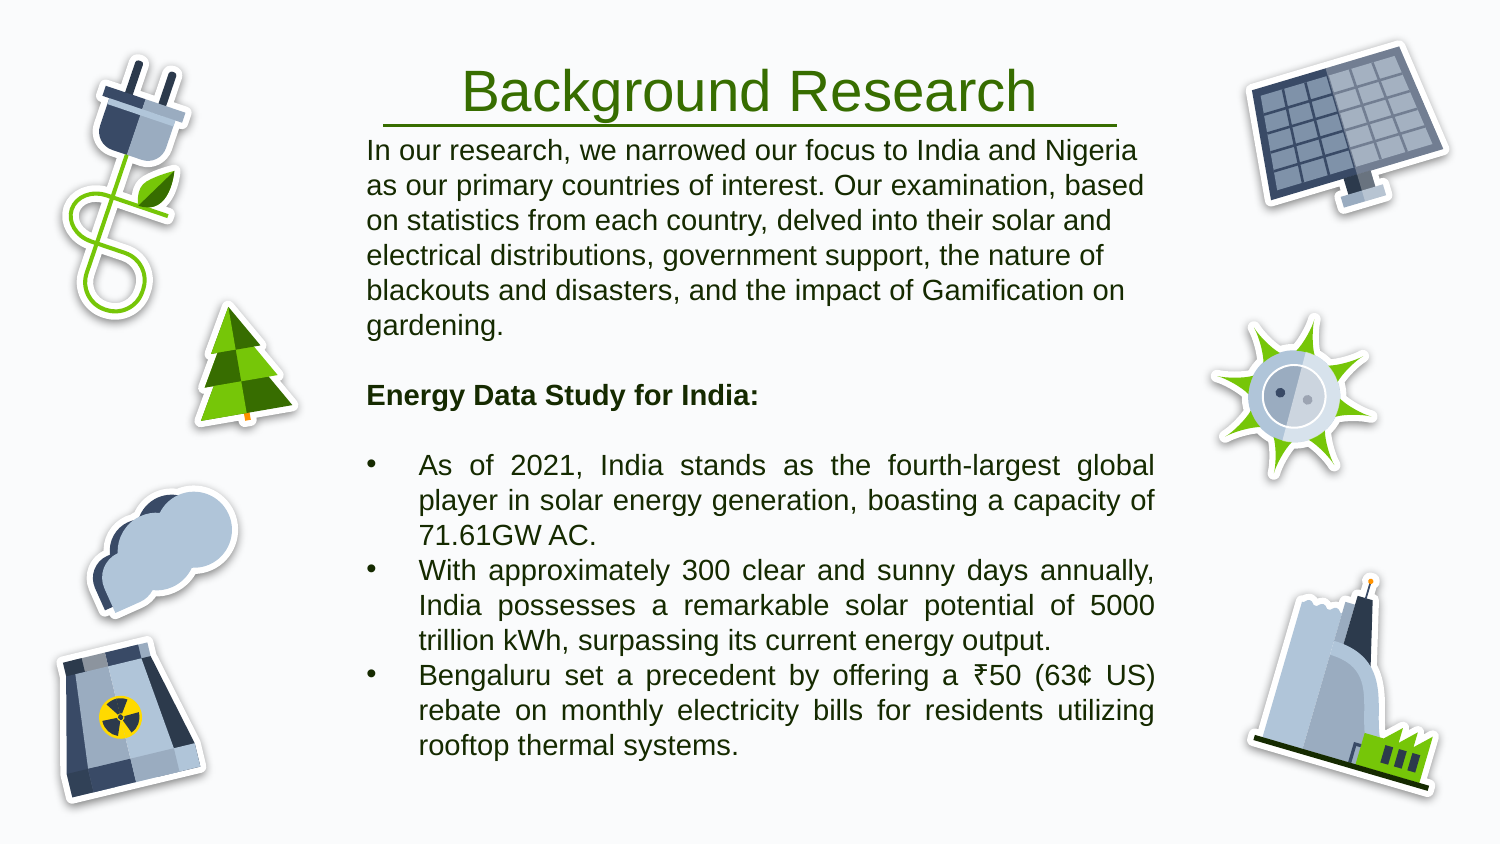

# Background Research

In our research, we narrowed our focus to India and Nigeria as our primary countries of interest. Our examination, based on statistics from each country, delved into their solar and electrical distributions, government support, the nature of blackouts and disasters, and the impact of Gamification on gardening.

Energy Data Study for India:

As of 2021, India stands as the fourth-largest global player in solar energy generation, boasting a capacity of 71.61GW AC.
With approximately 300 clear and sunny days annually, India possesses a remarkable solar potential of 5000 trillion kWh, surpassing its current energy output.
Bengaluru set a precedent by offering a ₹50 (63¢ US) rebate on monthly electricity bills for residents utilizing rooftop thermal systems.